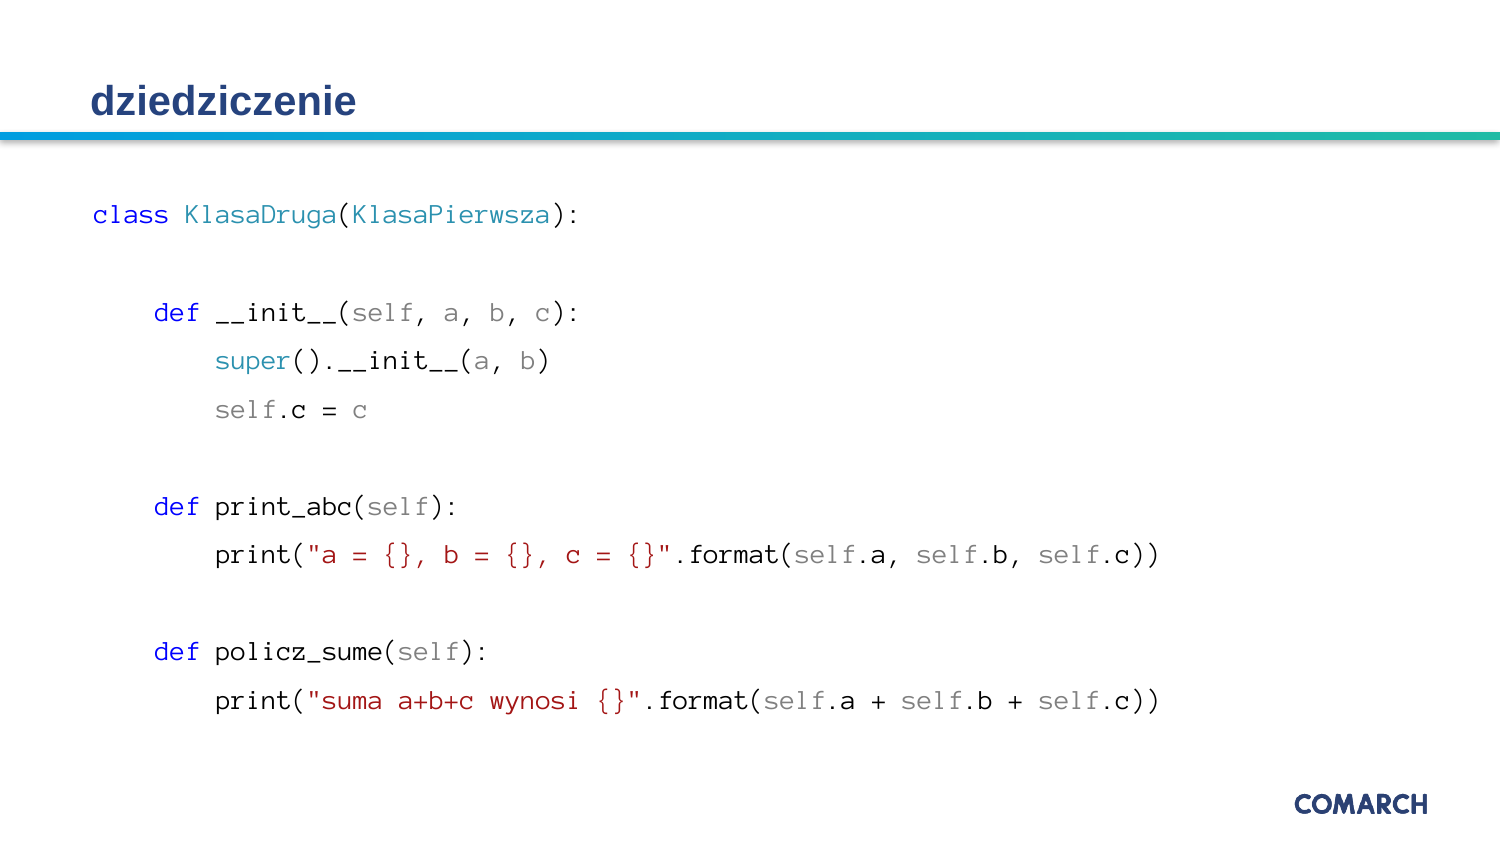

11.12.2023
# dziedziczenie
class KlasaDruga(KlasaPierwsza):

    def __init__(self, a, b, c):
        super().__init__(a, b)
        self.c = c

    def print_abc(self):
        print("a = {}, b = {}, c = {}".format(self.a, self.b, self.c))

    def policz_sume(self):
        print("suma a+b+c wynosi {}".format(self.a + self.b + self.c))